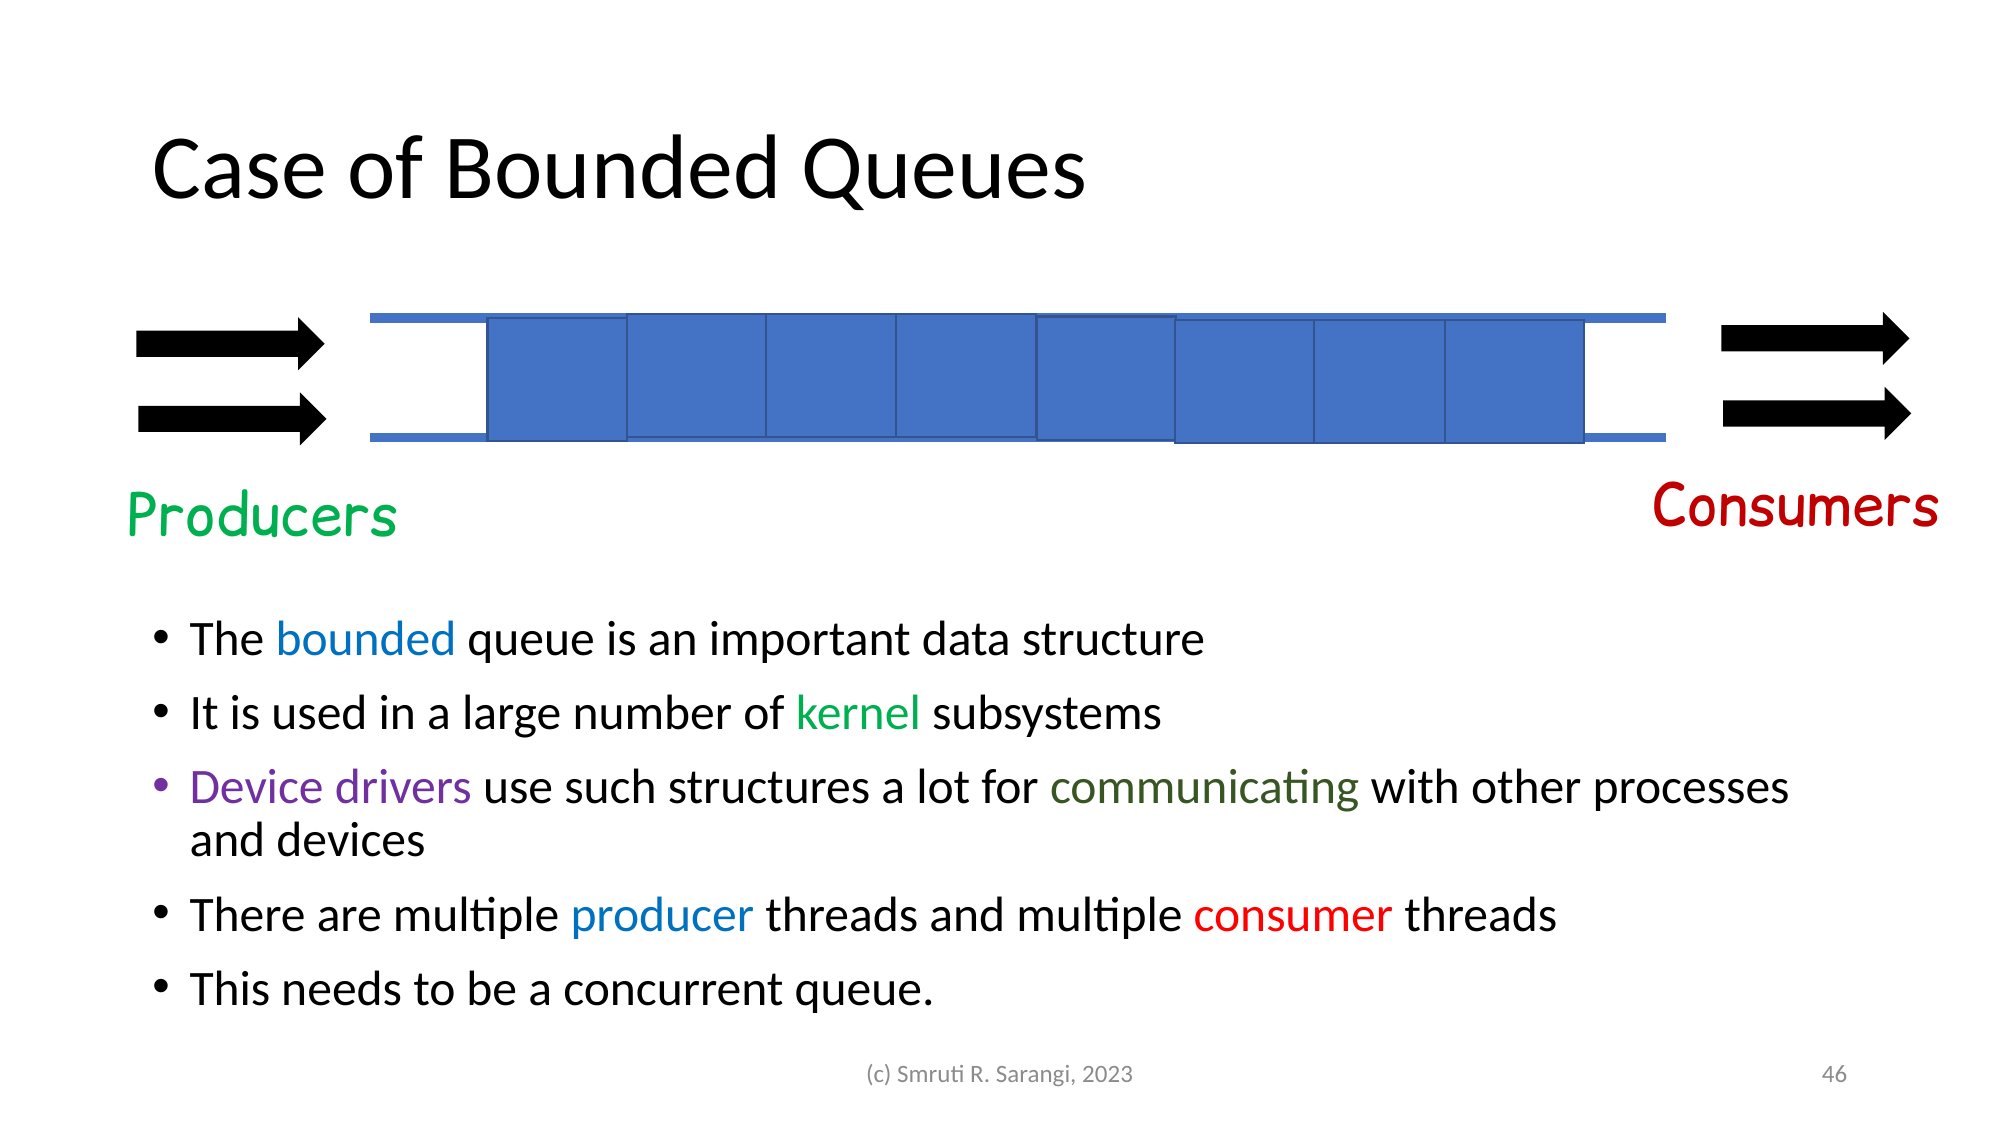

# Case of Bounded Queues

Consumers
Producers
The bounded queue is an important data structure
It is used in a large number of kernel subsystems
Device drivers use such structures a lot for communicating with other processes and devices
There are multiple producer threads and multiple consumer threads
This needs to be a concurrent queue.

(c) Smruti R. Sarangi, 2023
46